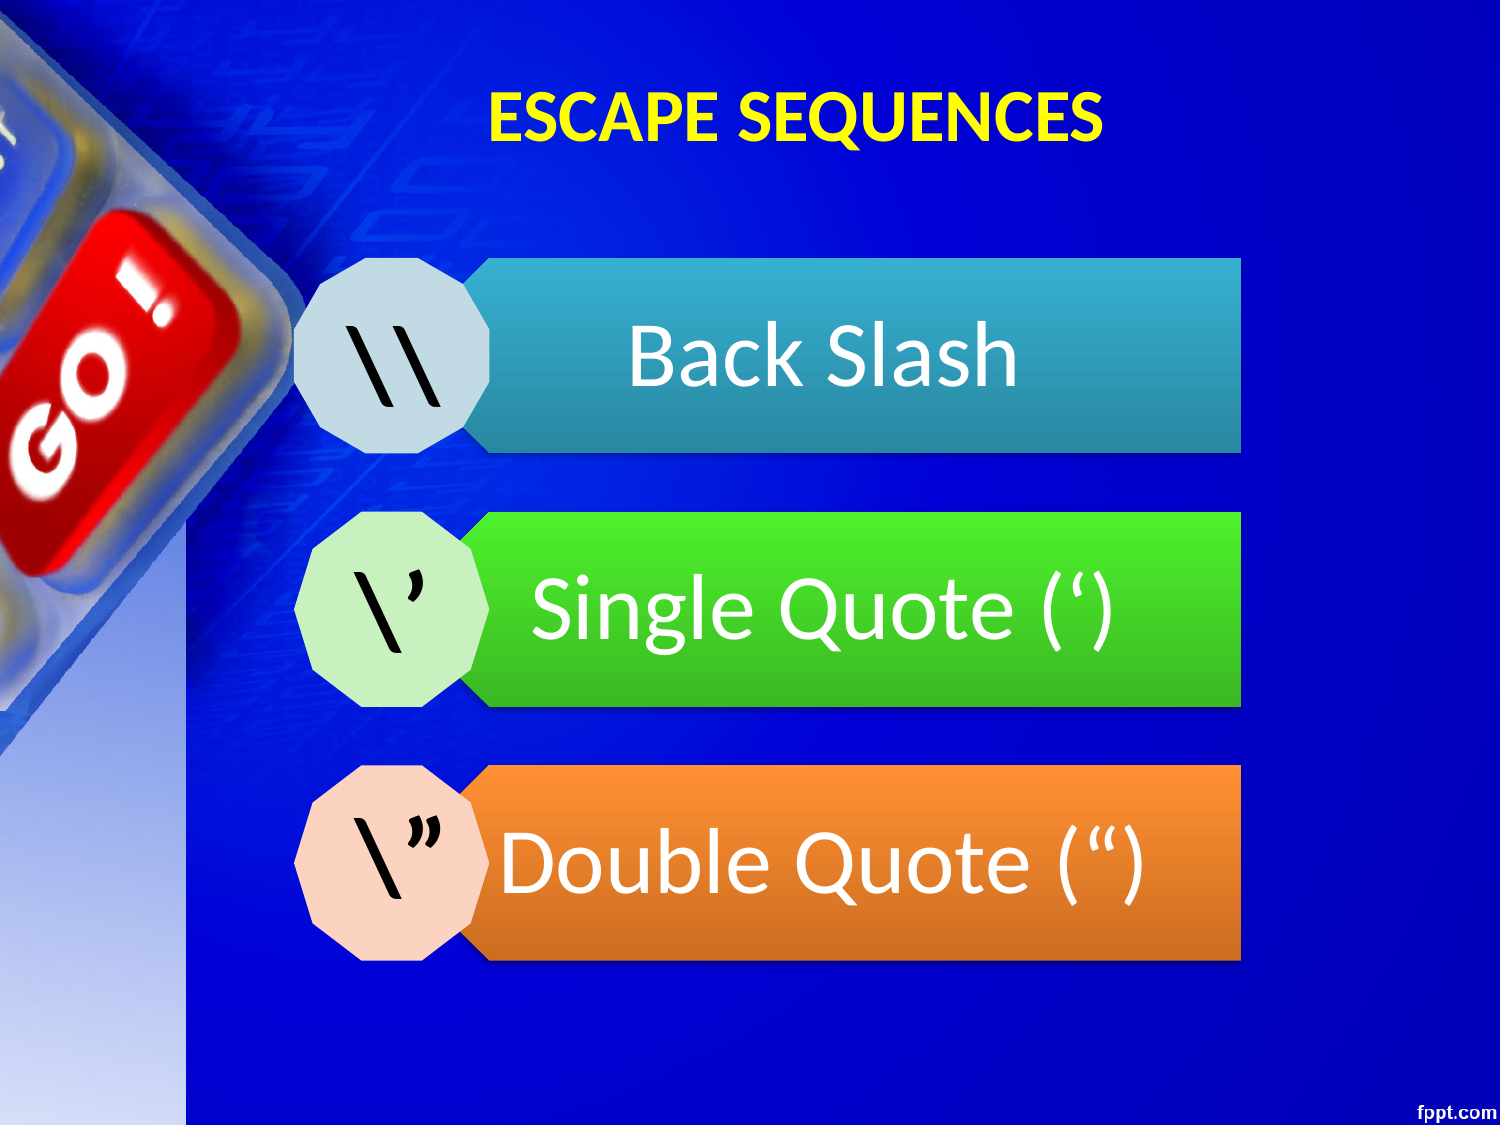

# ESCAPE SEQUENCES
Back Slash
Single Quote (‘)
Double Quote (“)

\\
\’
\”